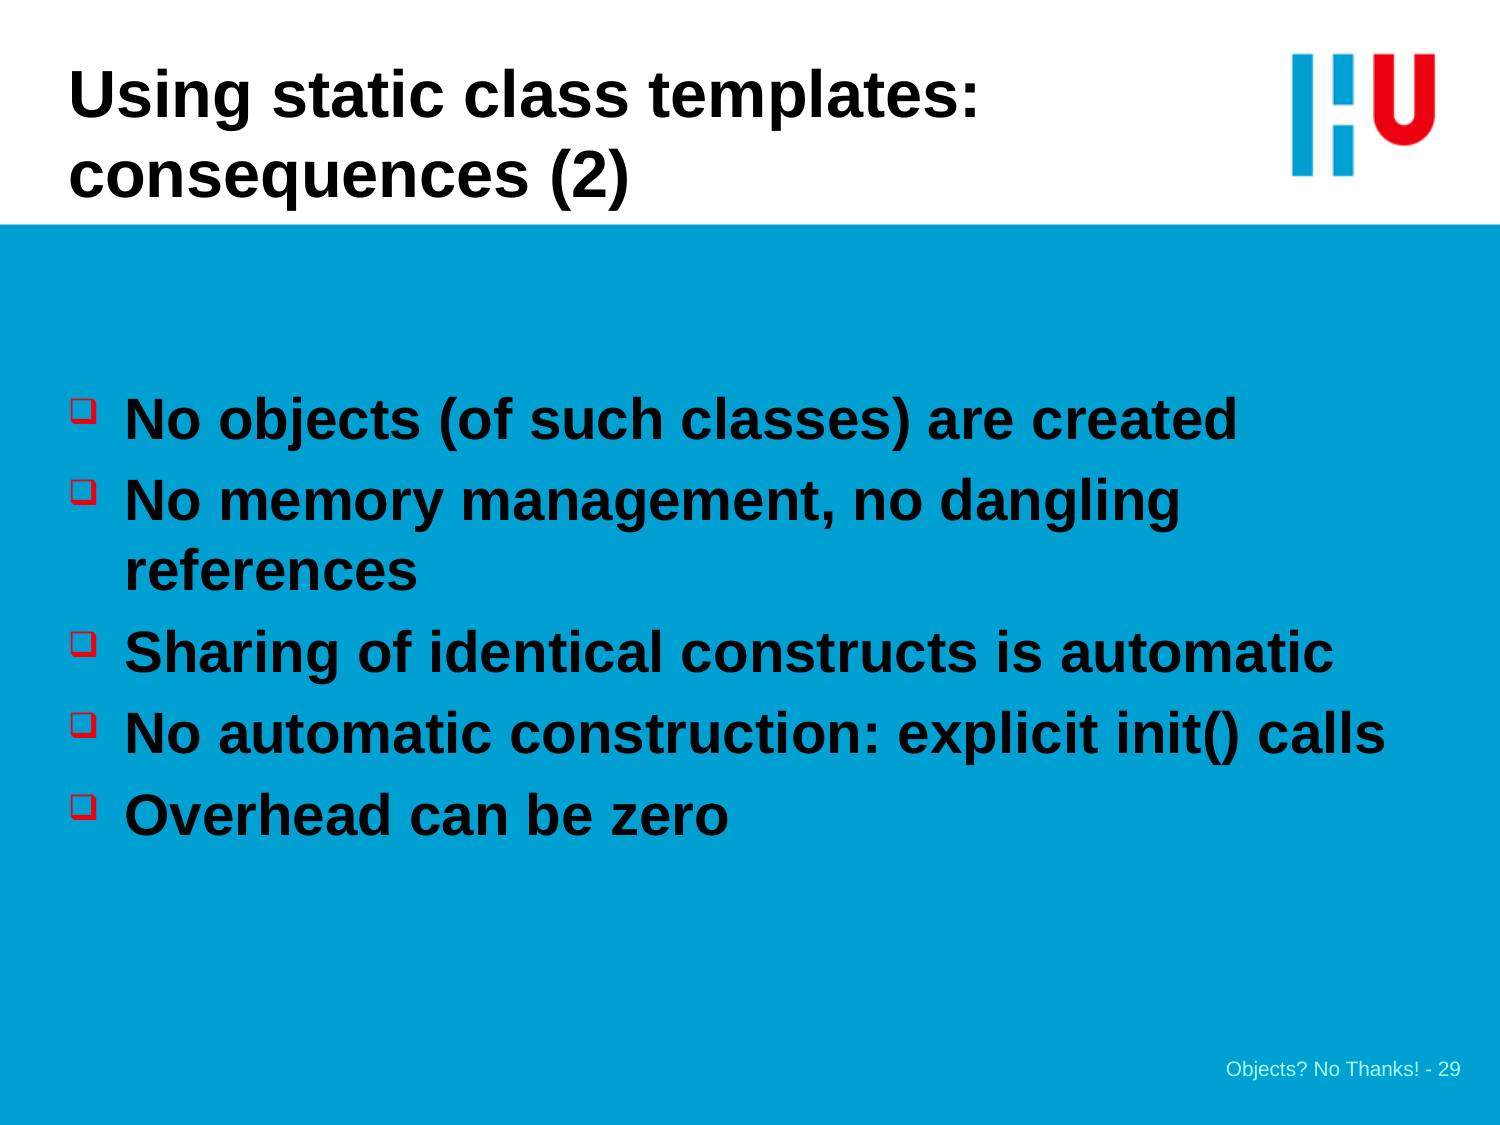

# Using static class templates: consequences (2)
No objects (of such classes) are created
No memory management, no dangling references
Sharing of identical constructs is automatic
No automatic construction: explicit init() calls
Overhead can be zero

Objects? No Thanks! - 29